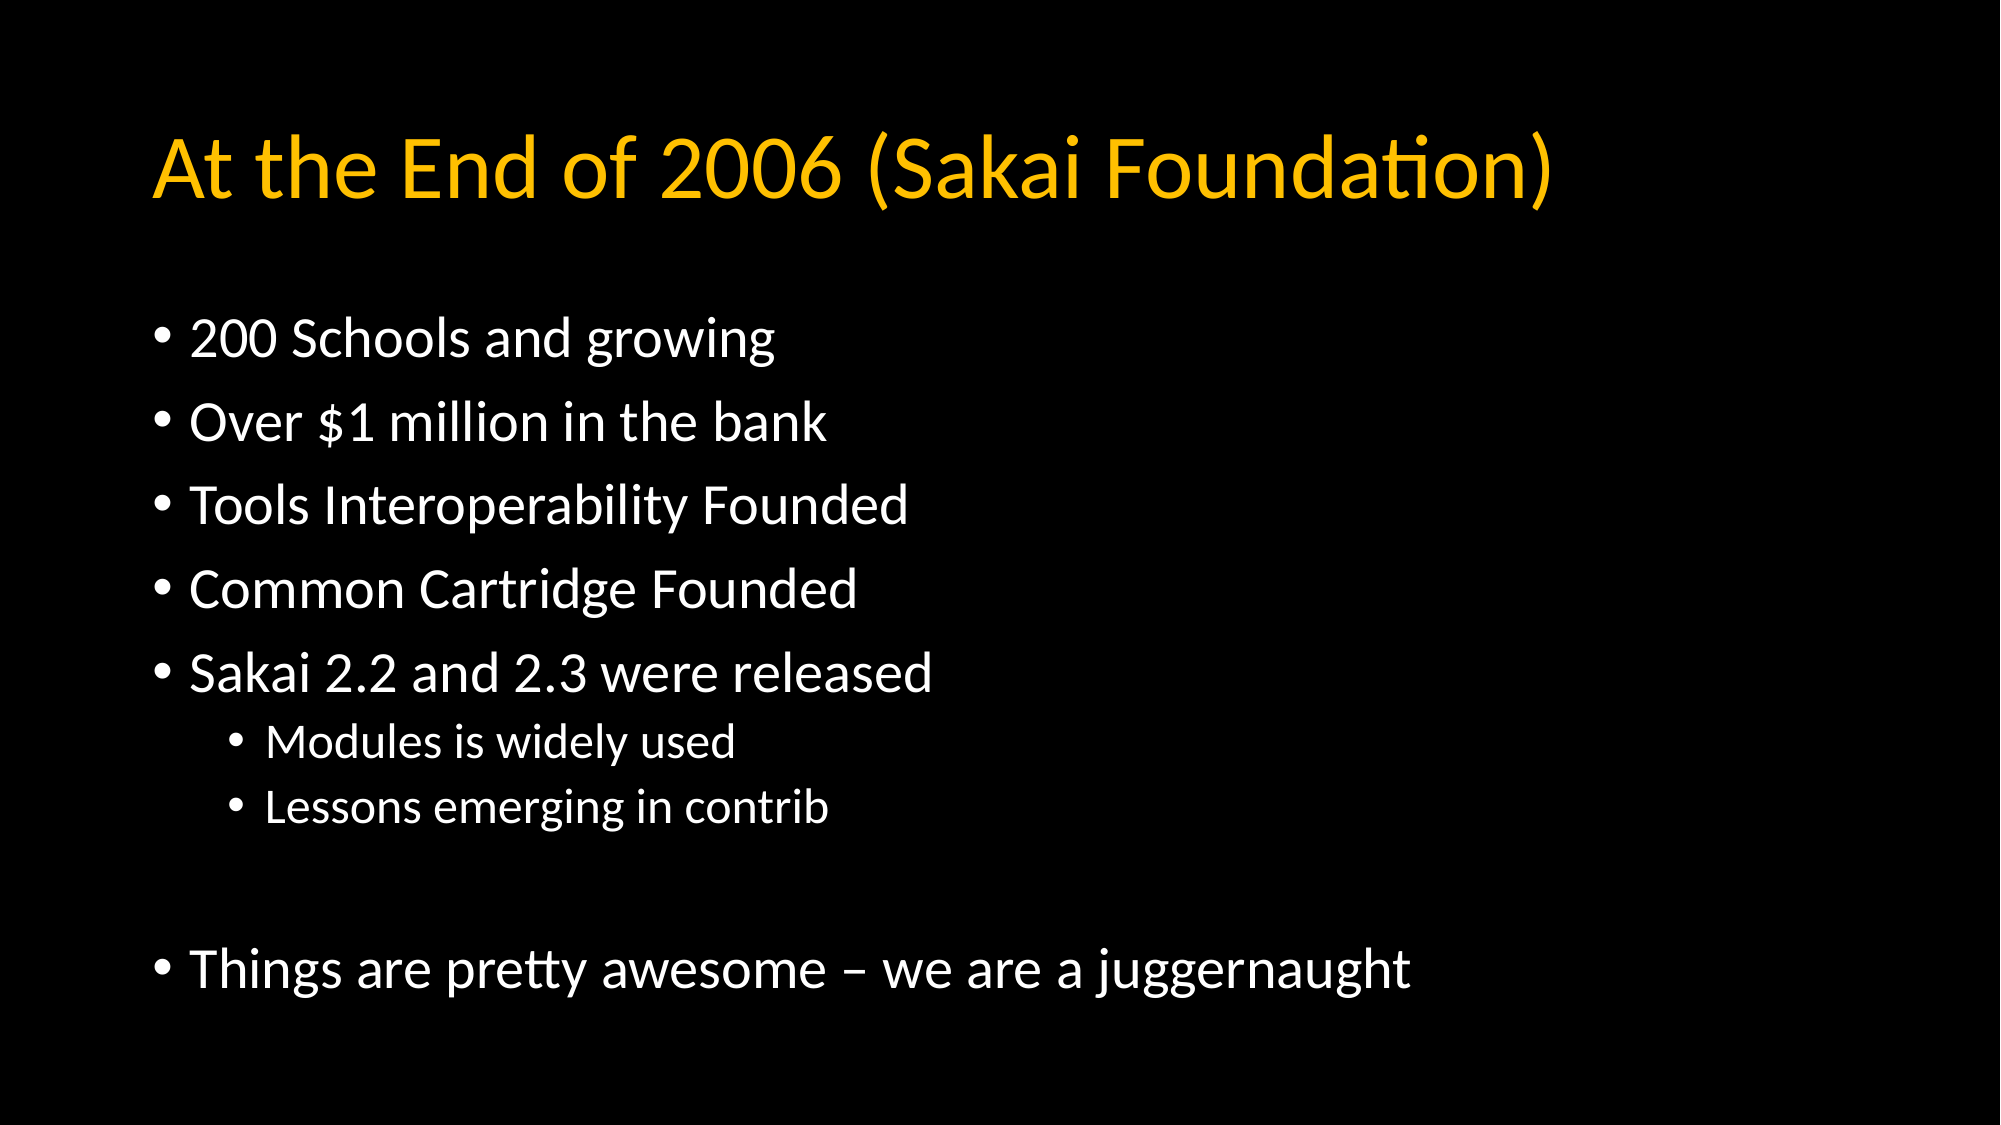

# At the End of 2006 (Sakai Foundation)
200 Schools and growing
Over $1 million in the bank
Tools Interoperability Founded
Common Cartridge Founded
Sakai 2.2 and 2.3 were released
Modules is widely used
Lessons emerging in contrib

Things are pretty awesome – we are a juggernaught